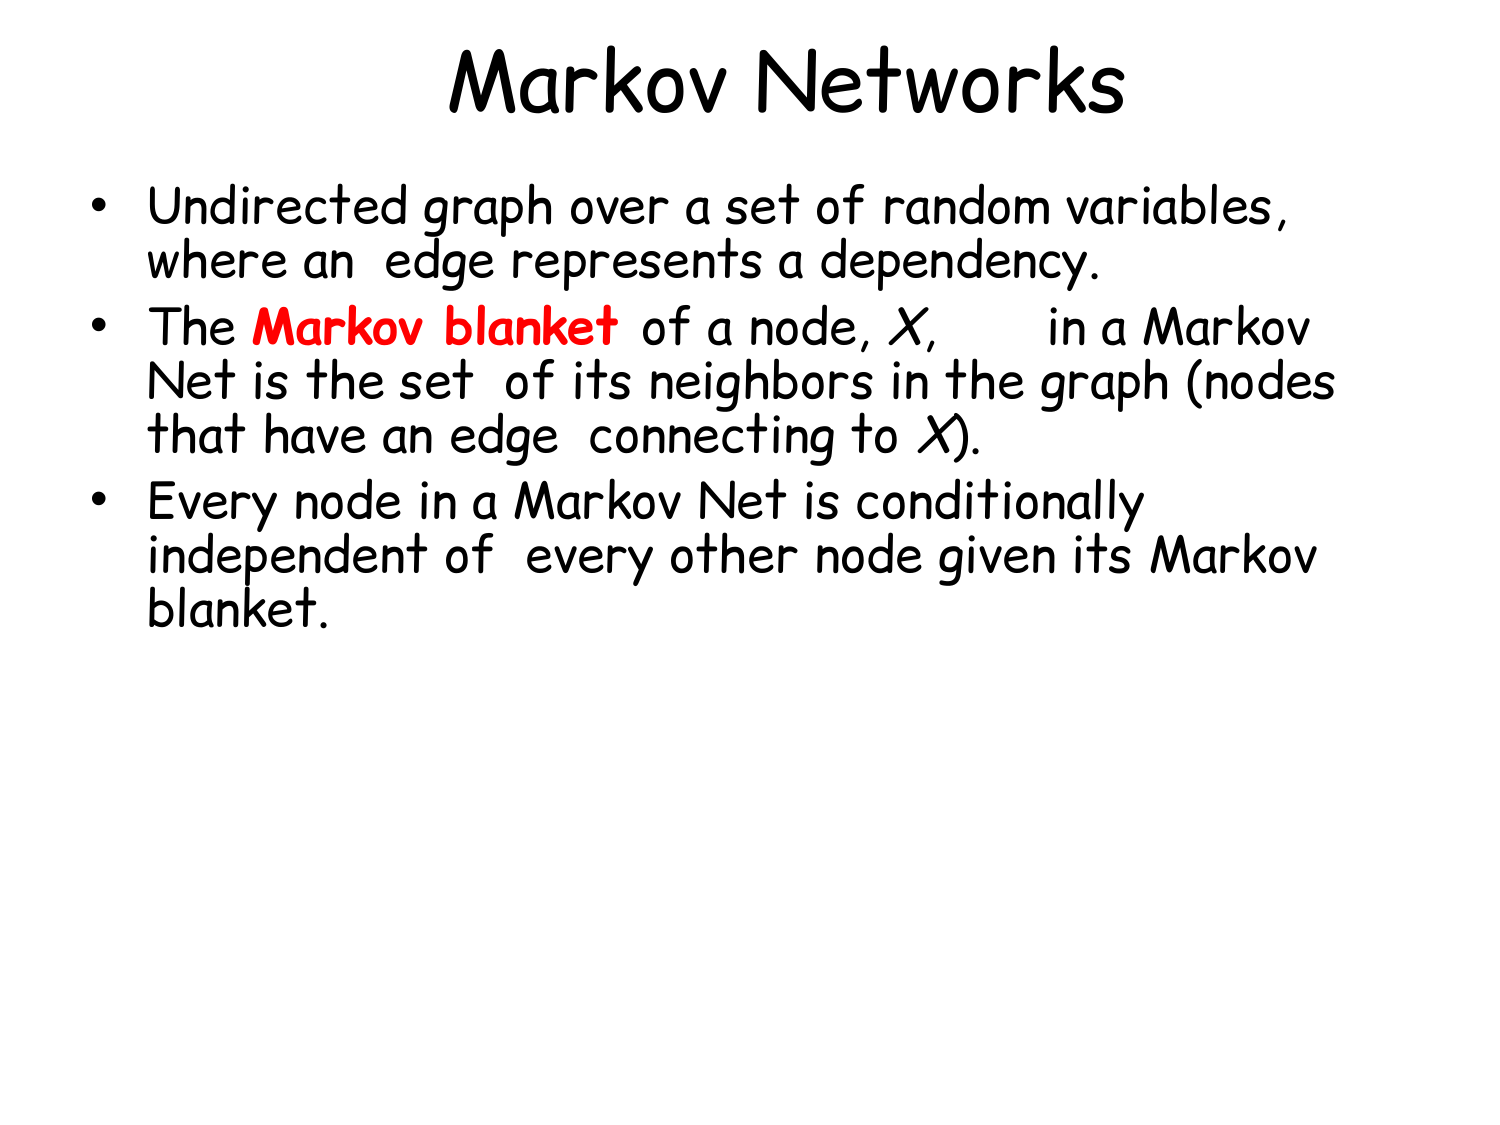

# Markov Networks
Undirected graph over a set of random variables, where an  edge represents a dependency.
The Markov blanket of a node, X,	in a Markov Net is the set  of its neighbors in the graph (nodes that have an edge  connecting to X).
Every node in a Markov Net is conditionally independent of  every other node given its Markov blanket.